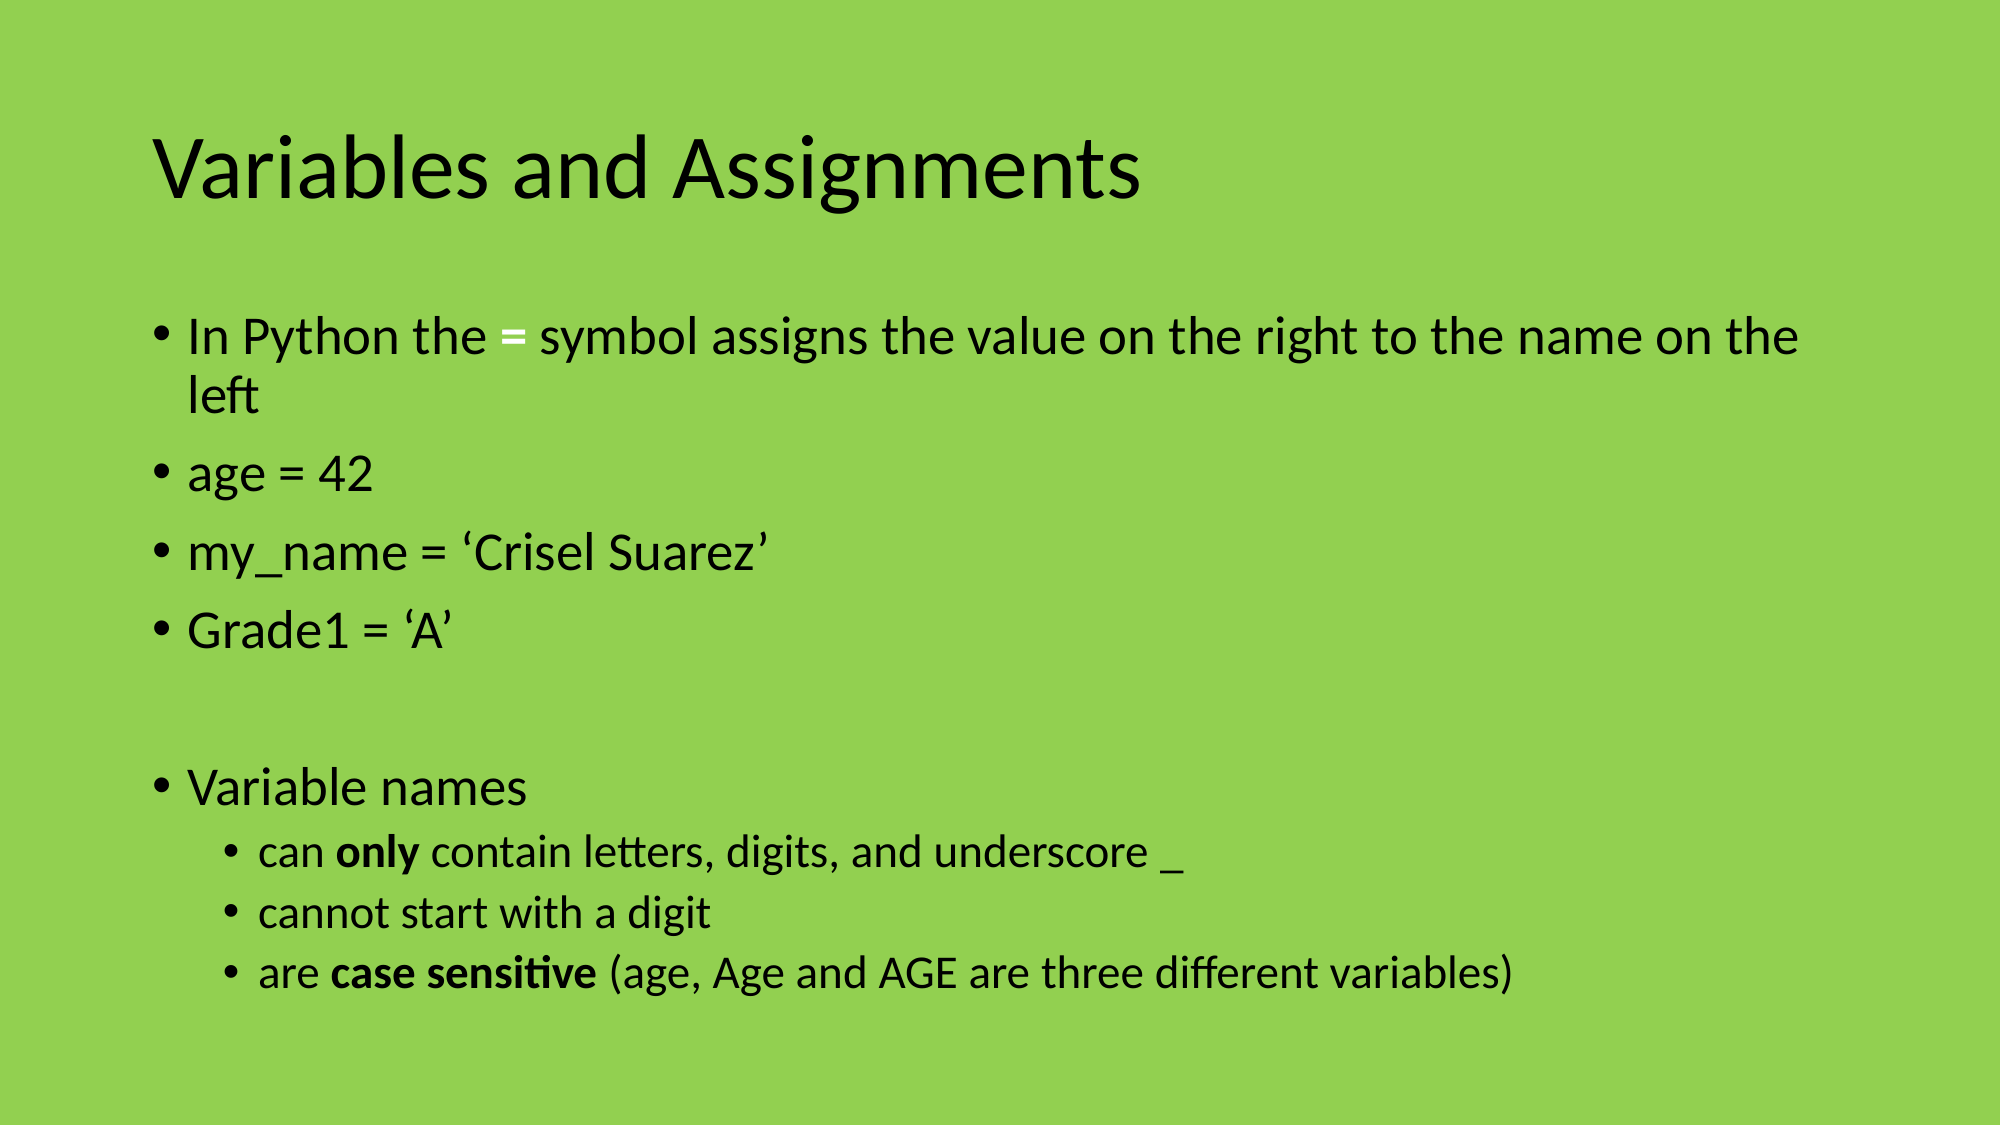

# Variables and Assignments
In Python the = symbol assigns the value on the right to the name on the left
age = 42
my_name = ‘Crisel Suarez’
Grade1 = ‘A’

Variable names
can only contain letters, digits, and underscore _
cannot start with a digit
are case sensitive (age, Age and AGE are three different variables)